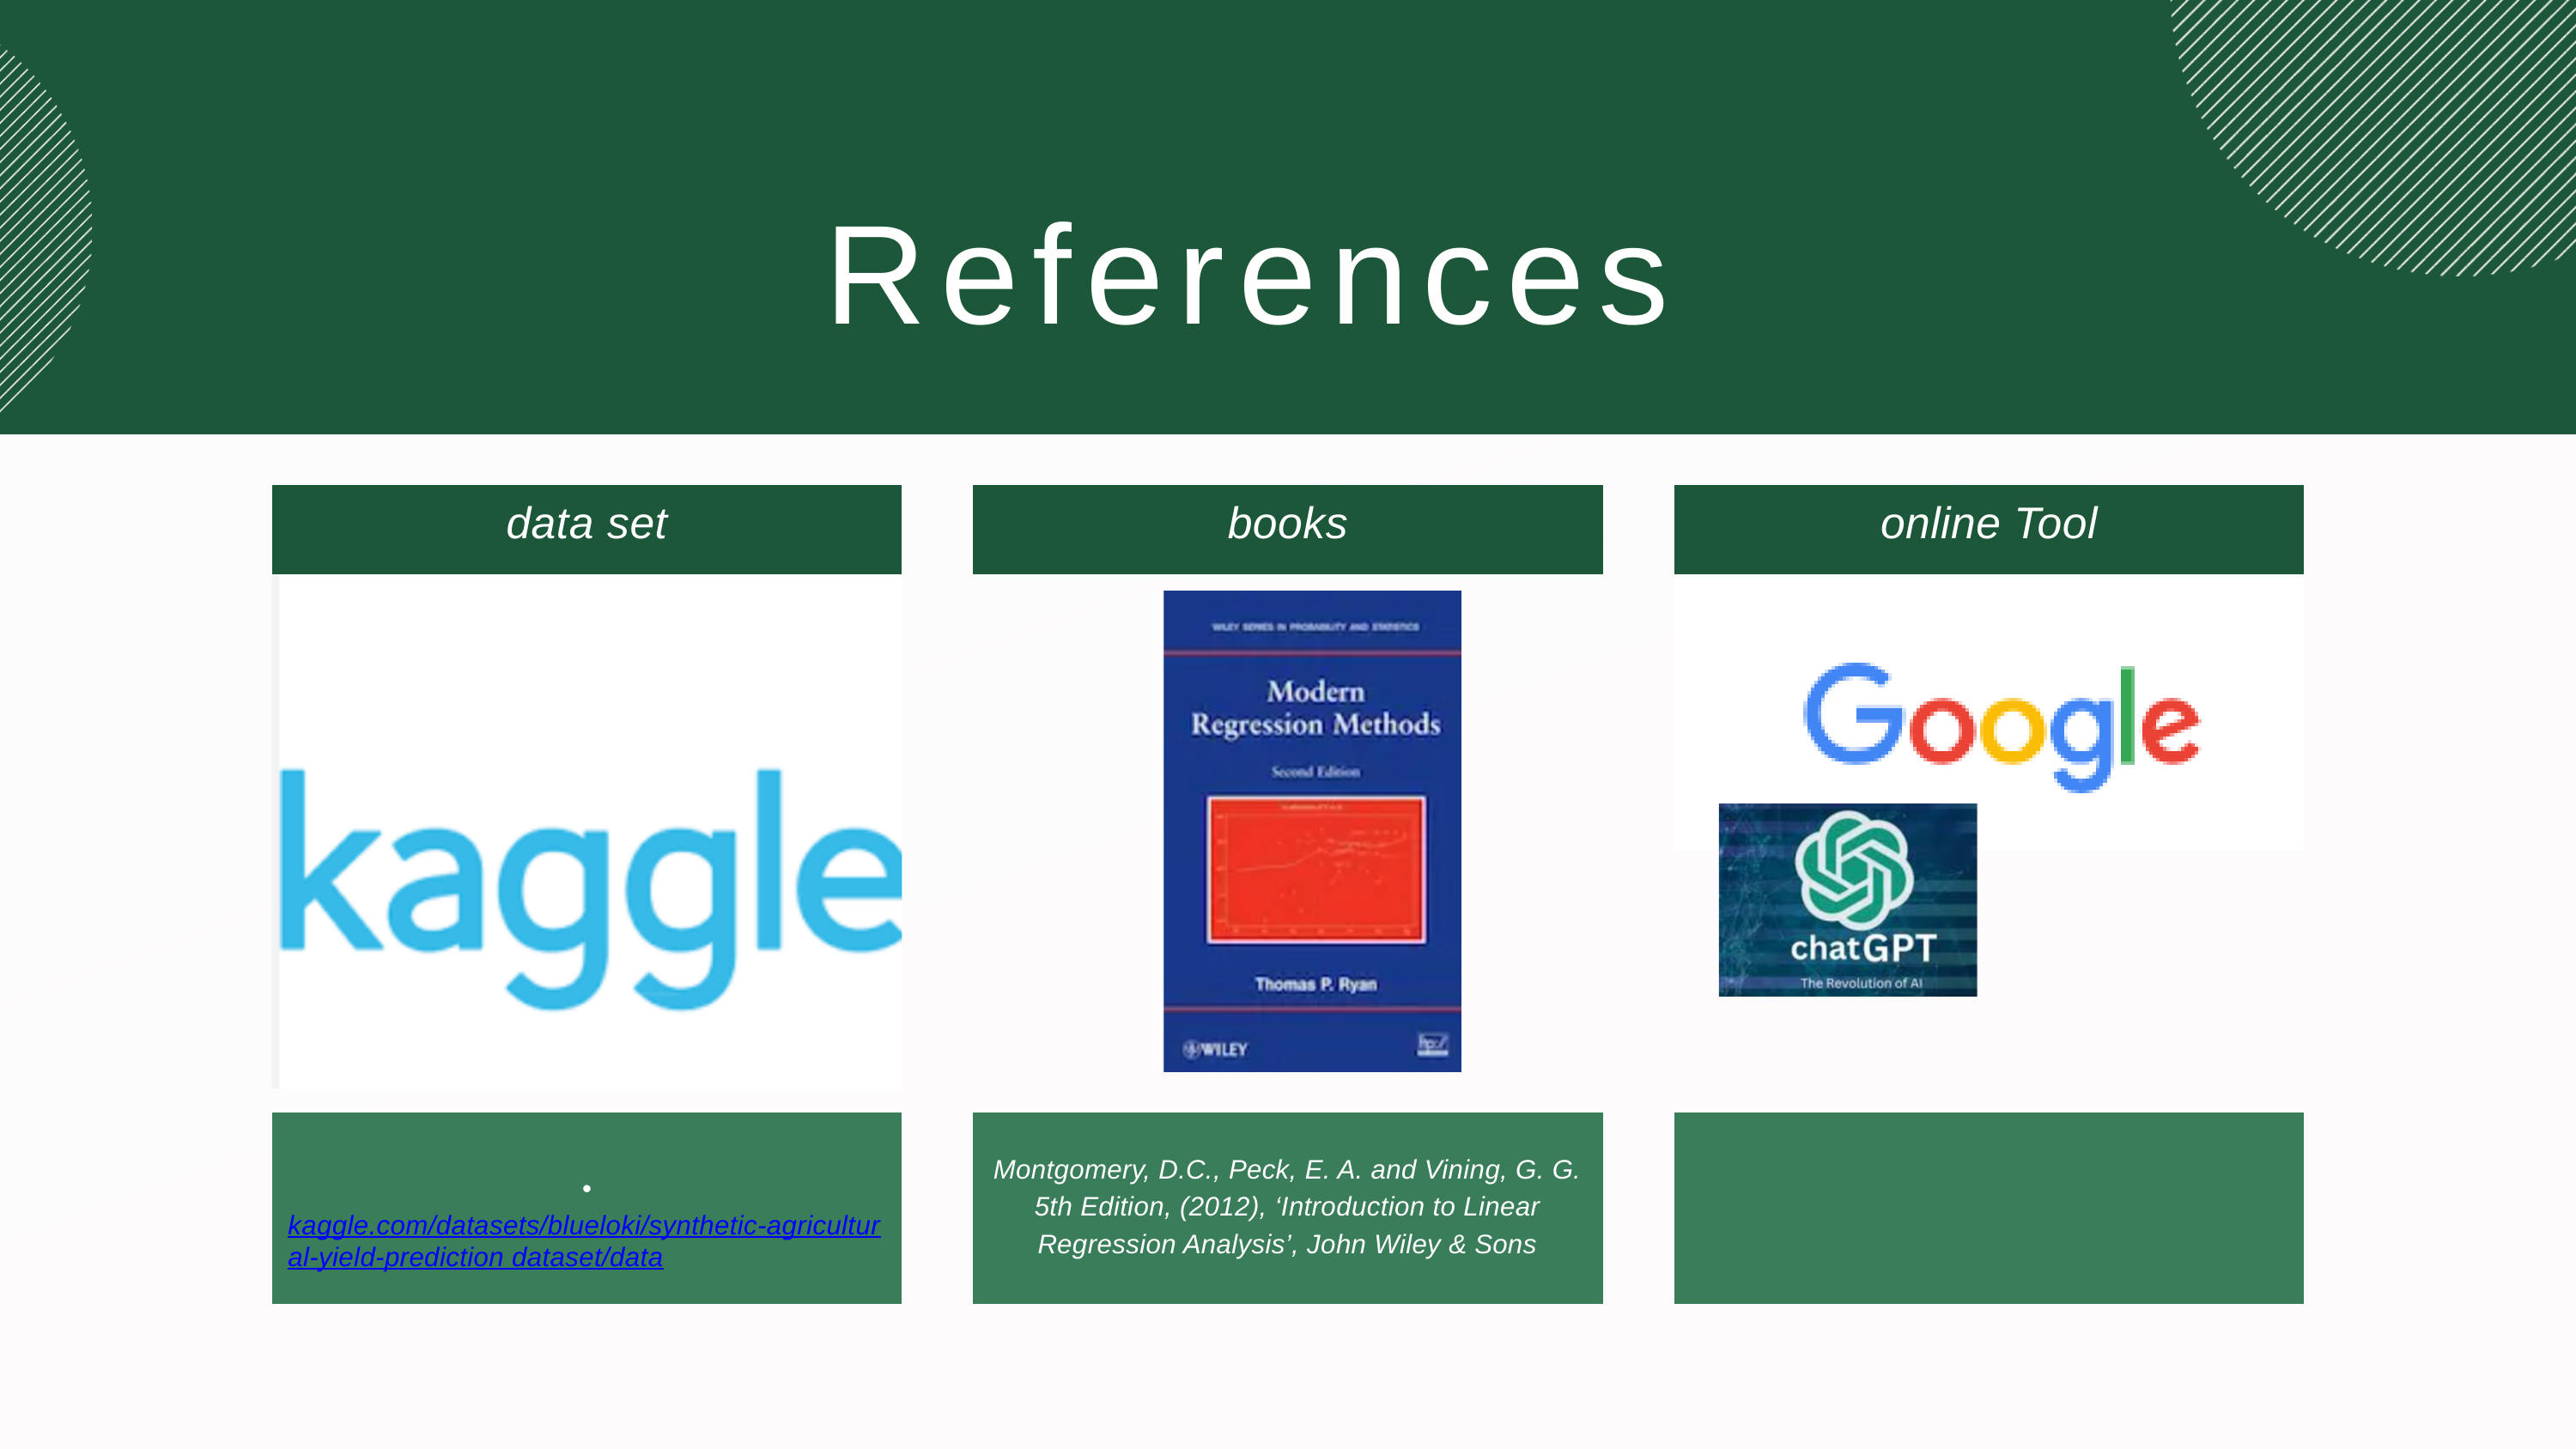

References

data set

books

online Tool

•kaggle.com/datasets/blueloki/synthetic-agricultural-yield-prediction dataset/data

Montgomery, D.C., Peck, E. A. and Vining, G. G. 5th Edition, (2012), ‘Introduction to Linear Regression Analysis’, John Wiley & Sons